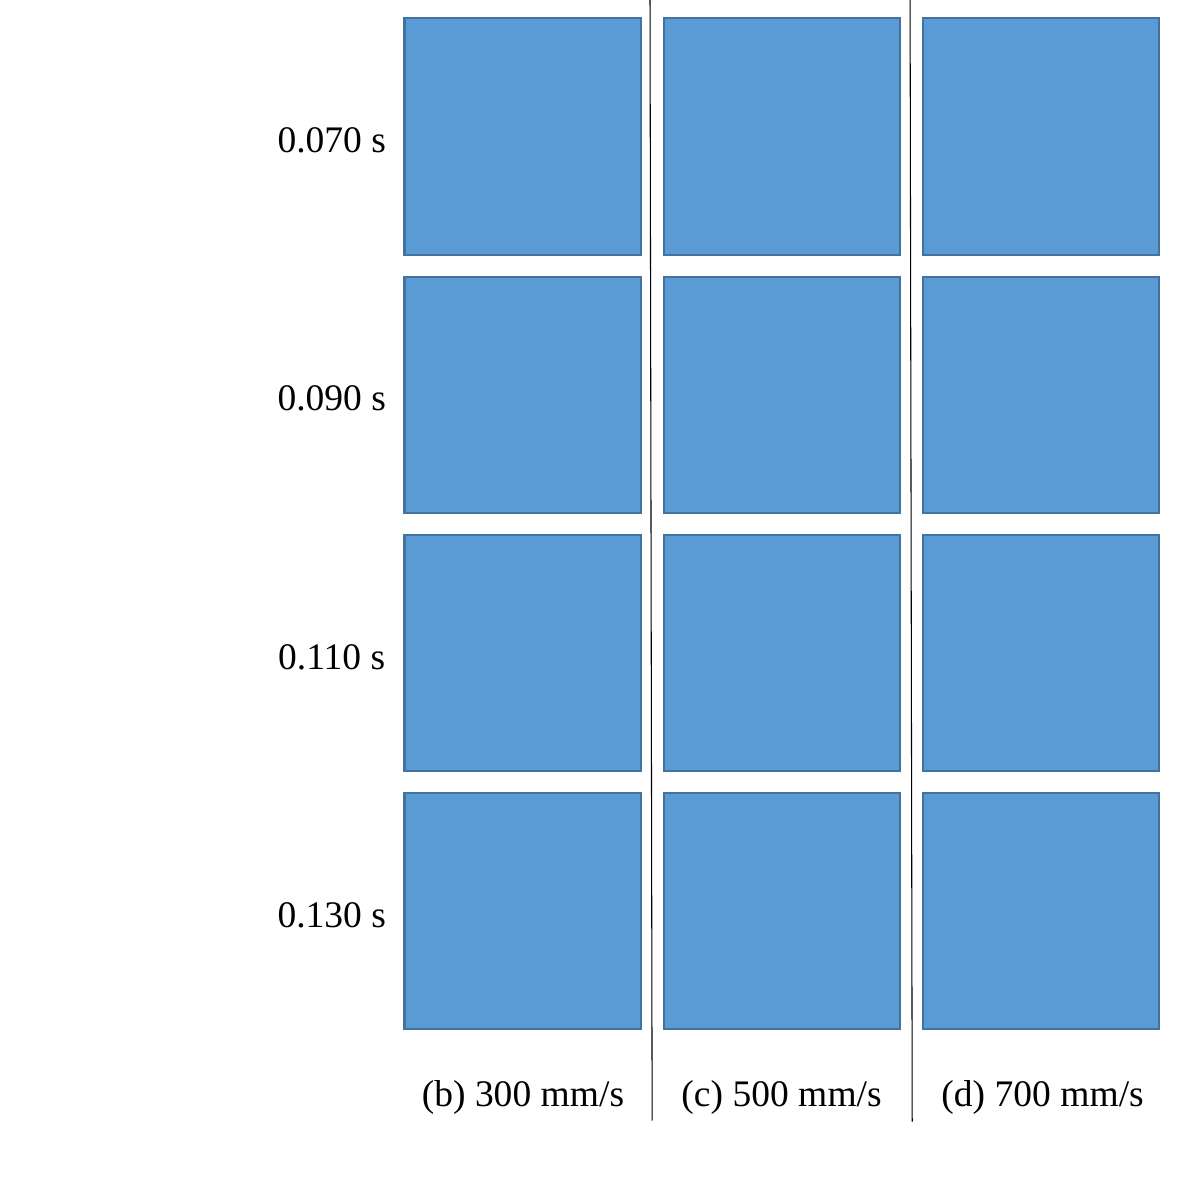

0.070 s

0.090 s

0.110 s

0.130 s
(b) 300 mm/s
(c) 500 mm/s
(d) 700 mm/s